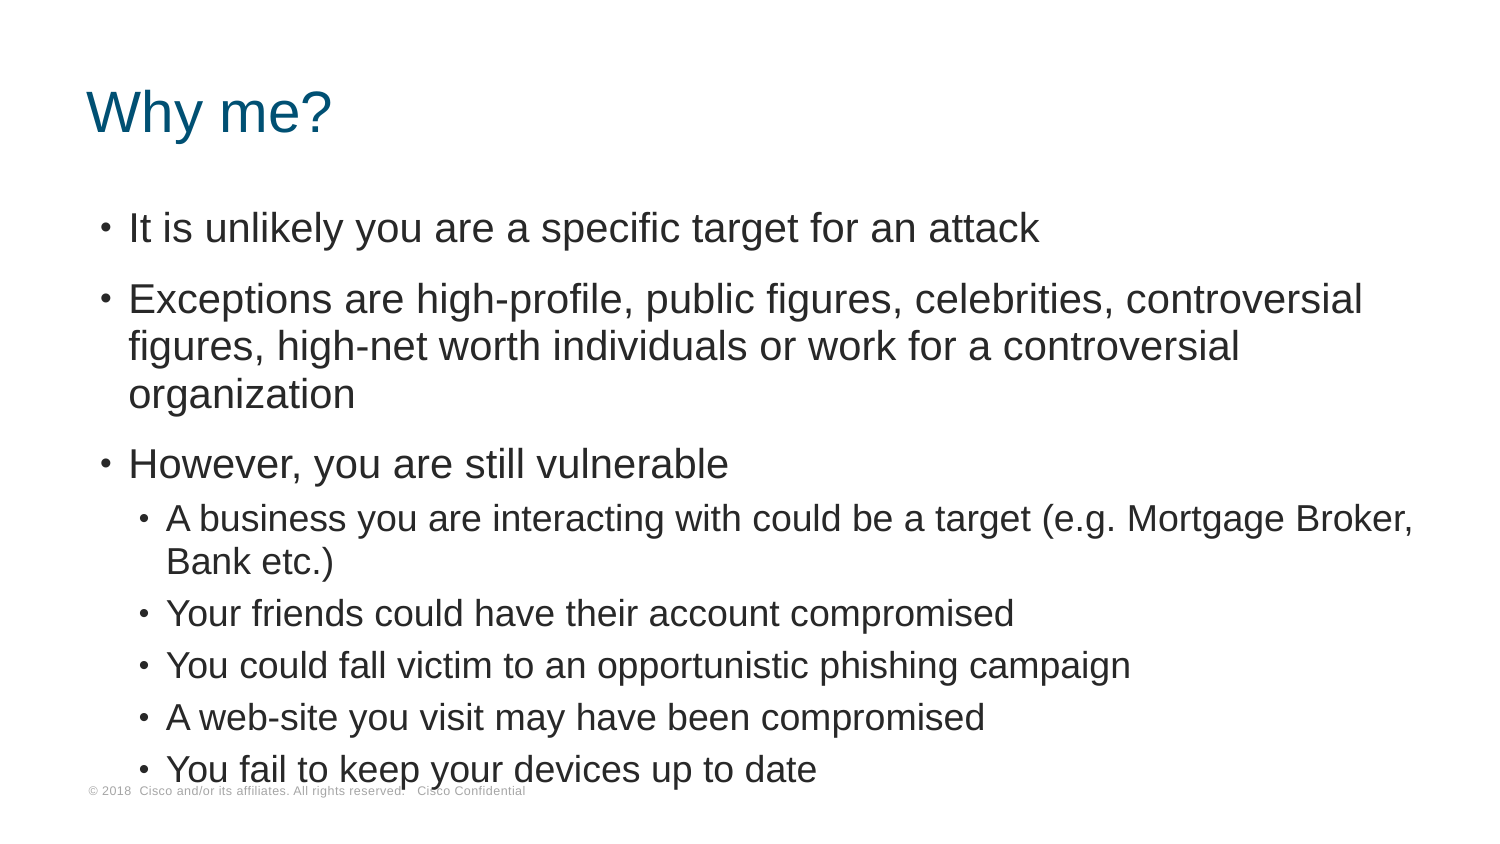

# Why me?
It is unlikely you are a specific target for an attack
Exceptions are high-profile, public figures, celebrities, controversial figures, high-net worth individuals or work for a controversial organization
However, you are still vulnerable
A business you are interacting with could be a target (e.g. Mortgage Broker, Bank etc.)
Your friends could have their account compromised
You could fall victim to an opportunistic phishing campaign
A web-site you visit may have been compromised
You fail to keep your devices up to date